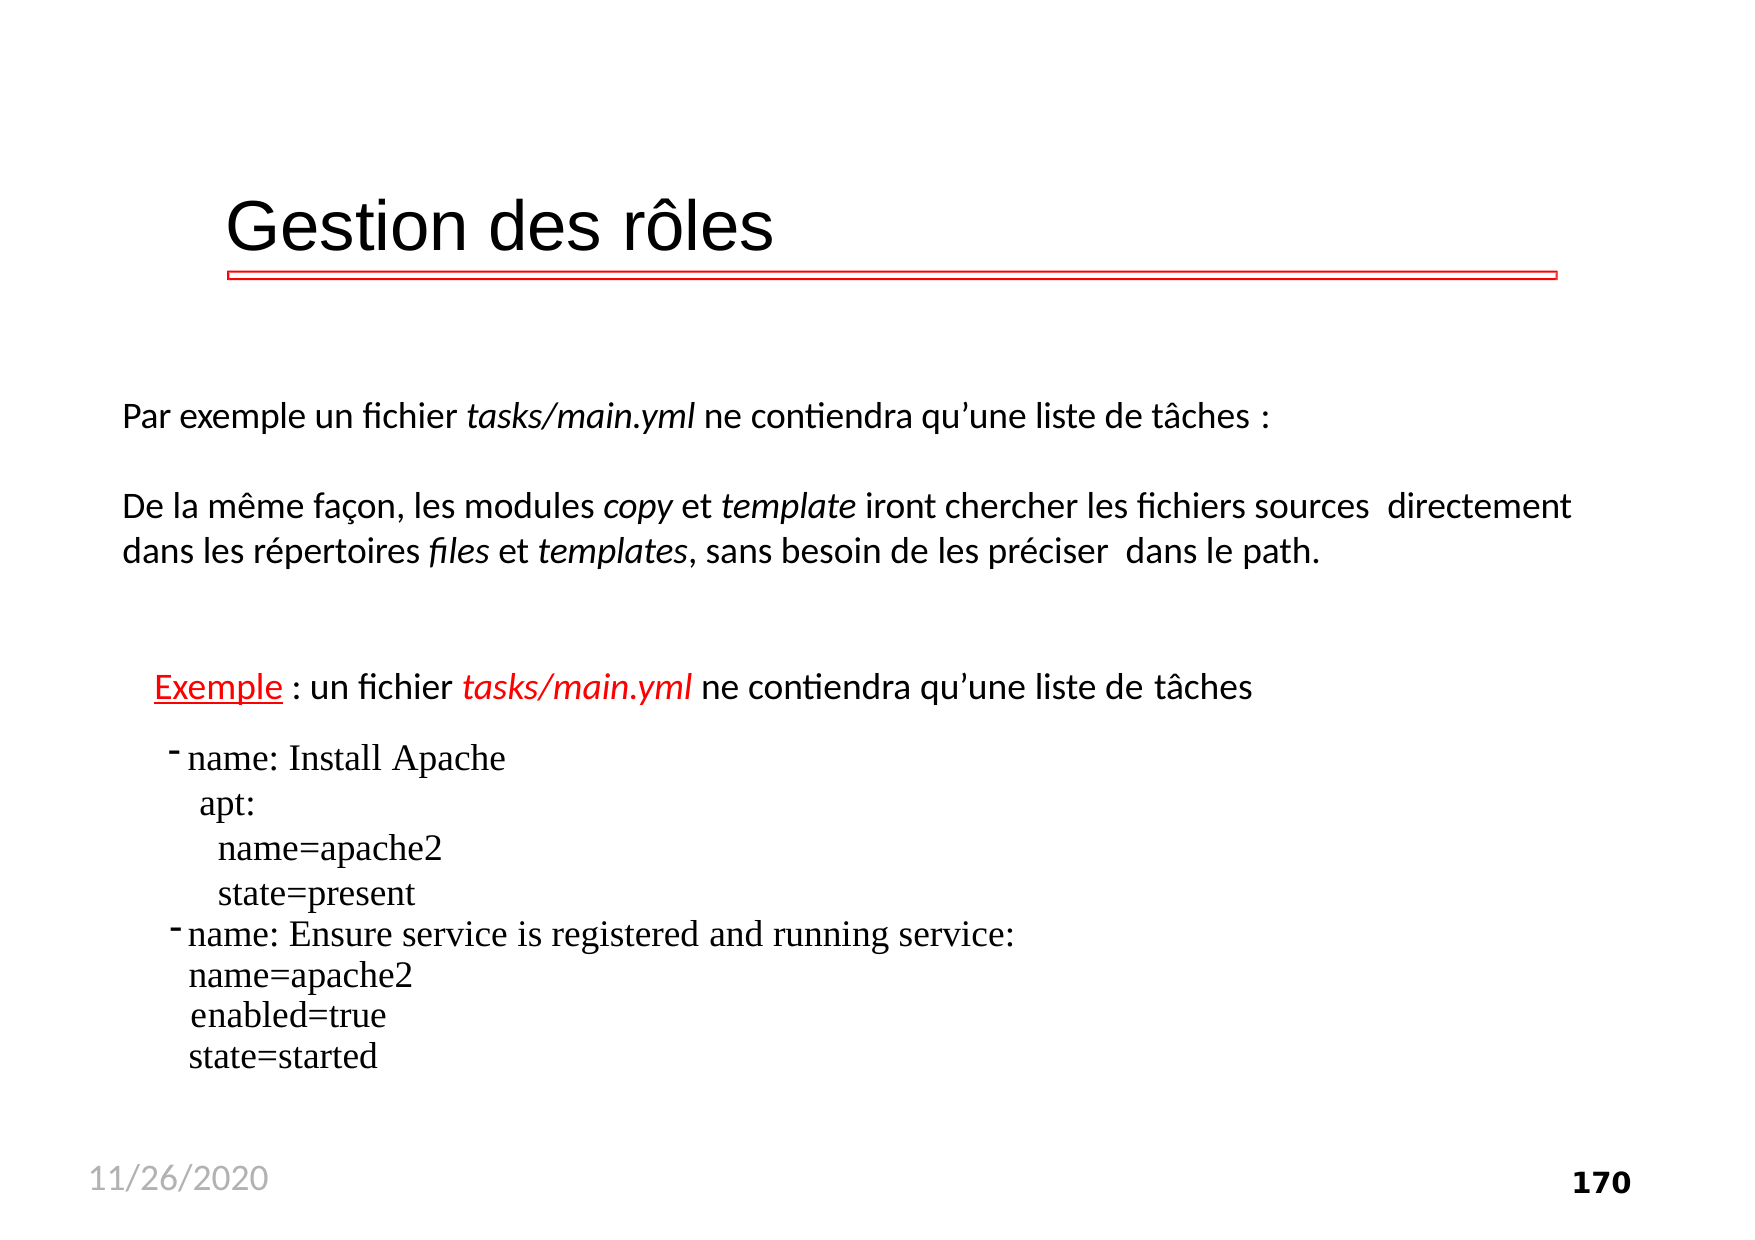

# Gestion des rôles
Par exemple un fichier tasks/main.yml ne contiendra qu’une liste de tâches :

De la même façon, les modules copy et template iront chercher les fichiers sources  directement dans les répertoires files et templates, sans besoin de les préciser  dans le path.

Exemple : un fichier tasks/main.yml ne contiendra qu’une liste de tâches
name: Install Apache
     apt:
       name=apache2
       state=present
name: Ensure service is registered and running service:
  name=apache2
  enabled=true
  state=started
11/26/2020
170